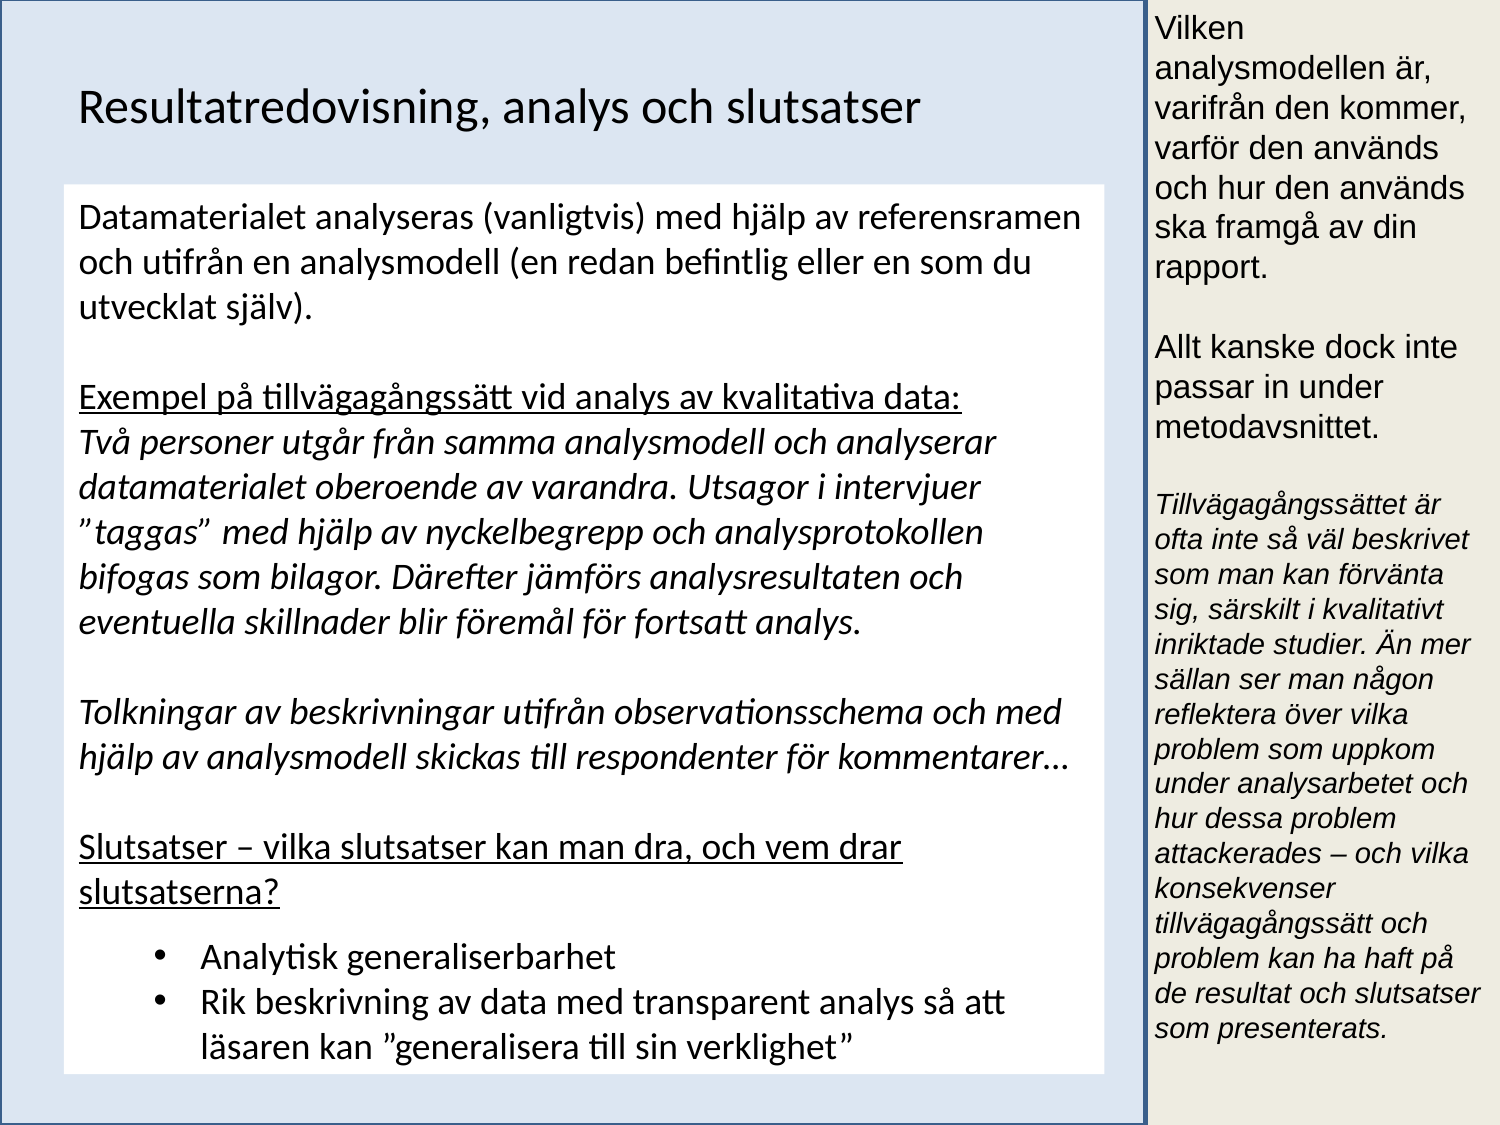

Vilken analysmodellen är, varifrån den kommer, varför den används och hur den används ska framgå av din rapport.

Allt kanske dock inte passar in under metodavsnittet.

Tillvägagångssättet är ofta inte så väl beskrivet som man kan förvänta sig, särskilt i kvalitativt inriktade studier. Än mer sällan ser man någon reflektera över vilka problem som uppkom under analysarbetet och hur dessa problem attackerades – och vilka konsekvenser tillvägagångssätt och problem kan ha haft på de resultat och slutsatser som presenterats.

Resultatredovisning, analys och slutsatser
Datamaterialet analyseras (vanligtvis) med hjälp av referensramen och utifrån en analysmodell (en redan befintlig eller en som du utvecklat själv).

Exempel på tillvägagångssätt vid analys av kvalitativa data:
Två personer utgår från samma analysmodell och analyserar datamaterialet oberoende av varandra. Utsagor i intervjuer ”taggas” med hjälp av nyckelbegrepp och analysprotokollen bifogas som bilagor. Därefter jämförs analysresultaten och eventuella skillnader blir föremål för fortsatt analys.

Tolkningar av beskrivningar utifrån observationsschema och med hjälp av analysmodell skickas till respondenter för kommentarer…

Slutsatser – vilka slutsatser kan man dra, och vem drar slutsatserna?

Analytisk generaliserbarhet
Rik beskrivning av data med transparent analys så att läsaren kan ”generalisera till sin verklighet”